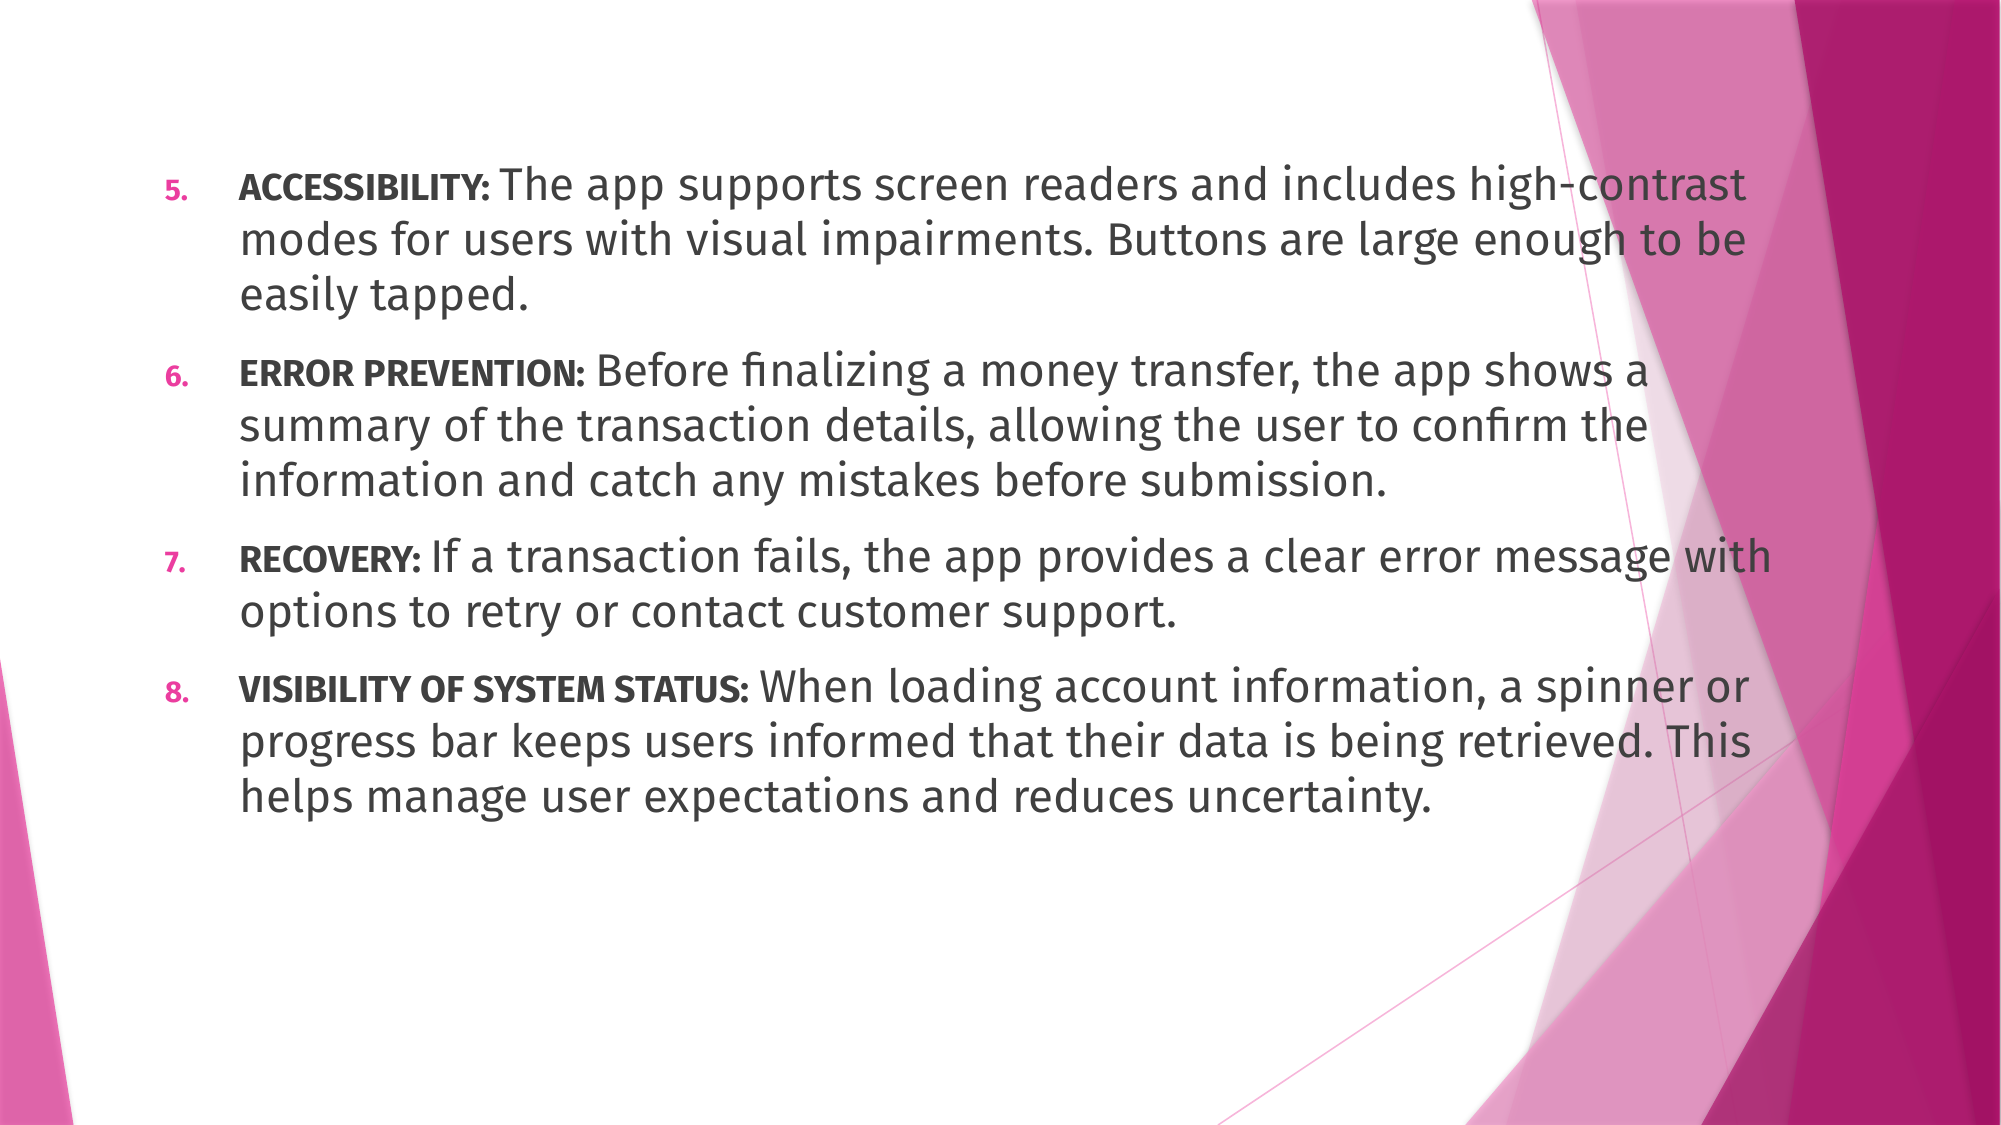

ACCESSIBILITY: The app supports screen readers and includes high-contrast modes for users with visual impairments. Buttons are large enough to be easily tapped.
ERROR PREVENTION: Before finalizing a money transfer, the app shows a summary of the transaction details, allowing the user to confirm the information and catch any mistakes before submission.
RECOVERY: If a transaction fails, the app provides a clear error message with options to retry or contact customer support.
VISIBILITY OF SYSTEM STATUS: When loading account information, a spinner or progress bar keeps users informed that their data is being retrieved. This helps manage user expectations and reduces uncertainty.